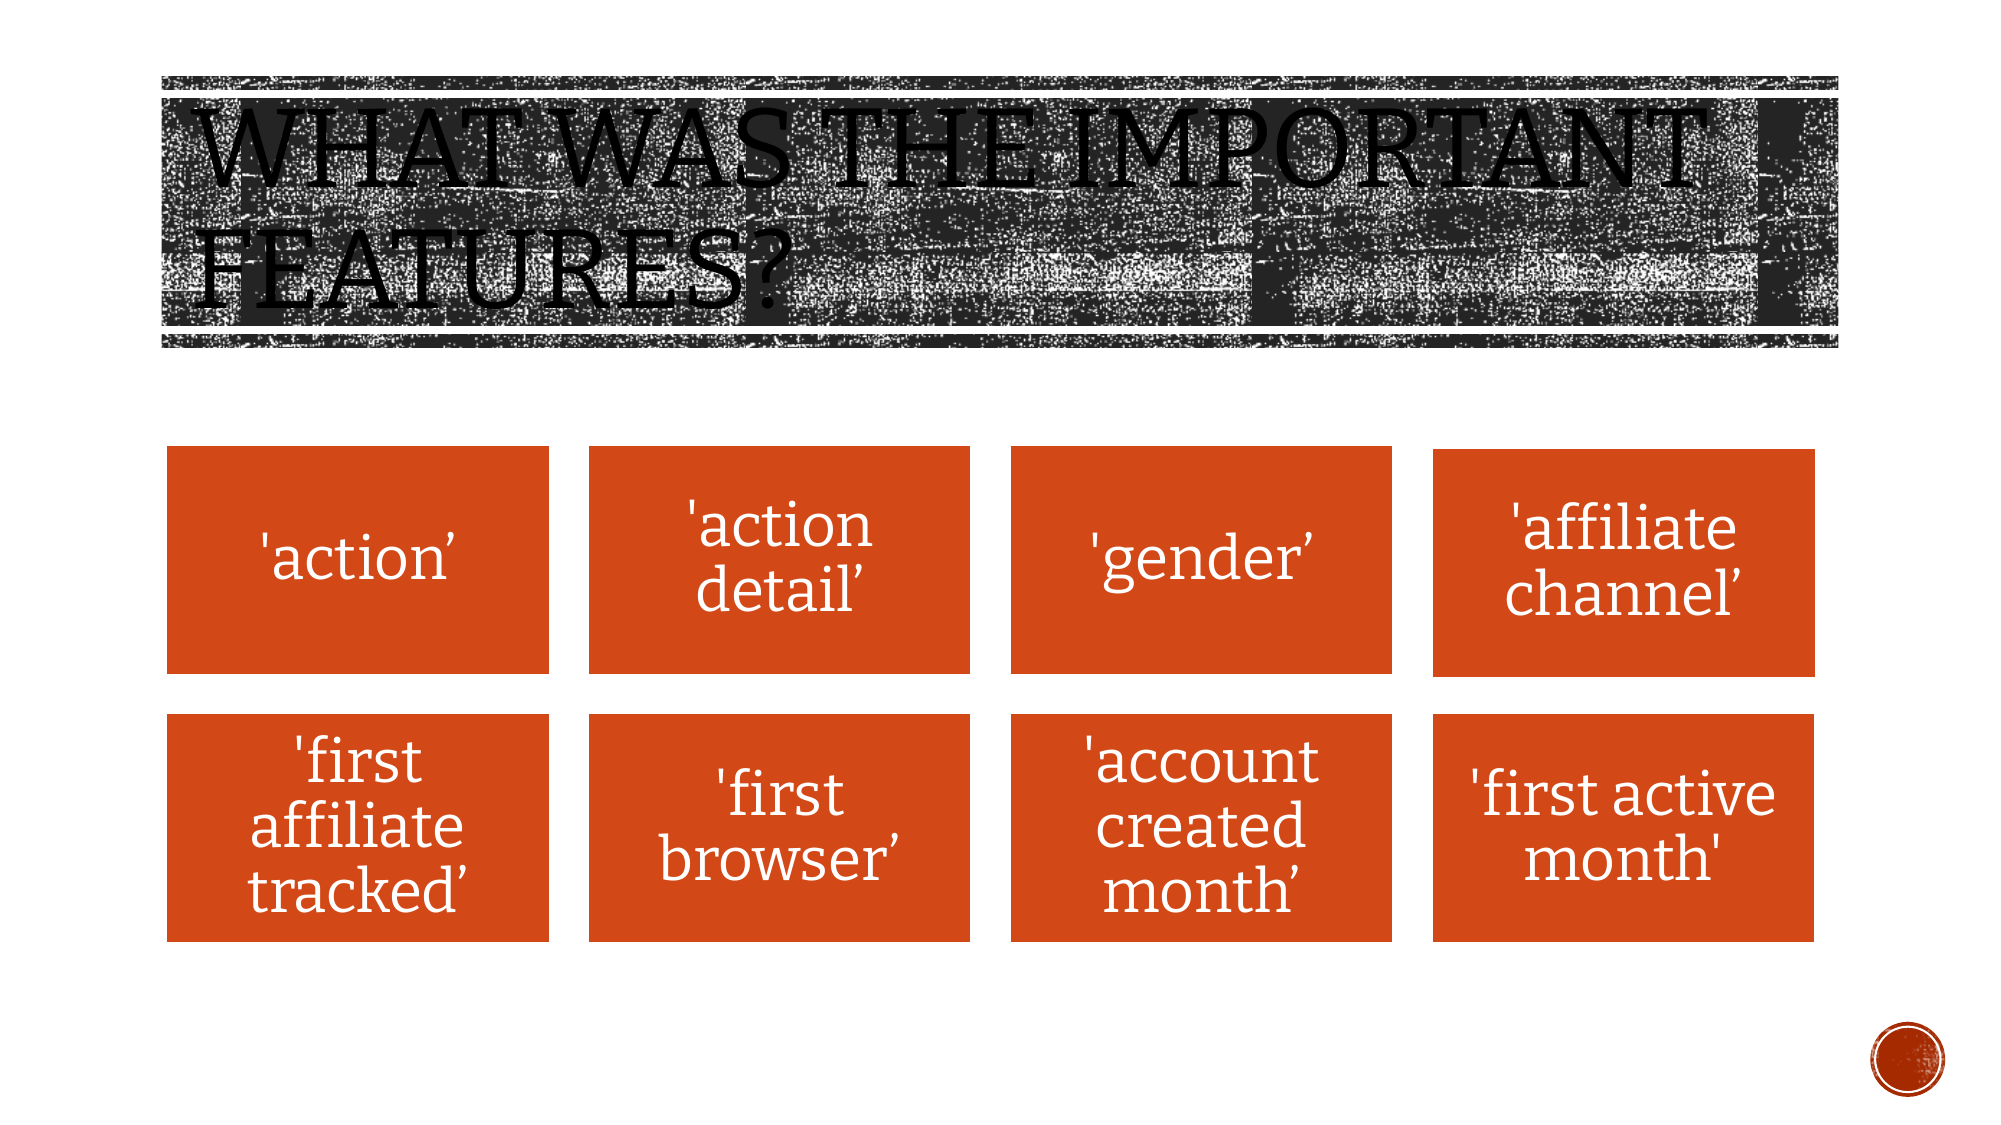

# What was the important Features?

'action’
'action detail’
'gender’
'affiliate channel’
'first affiliate tracked’
'first browser’
'account created month’
'first active month'